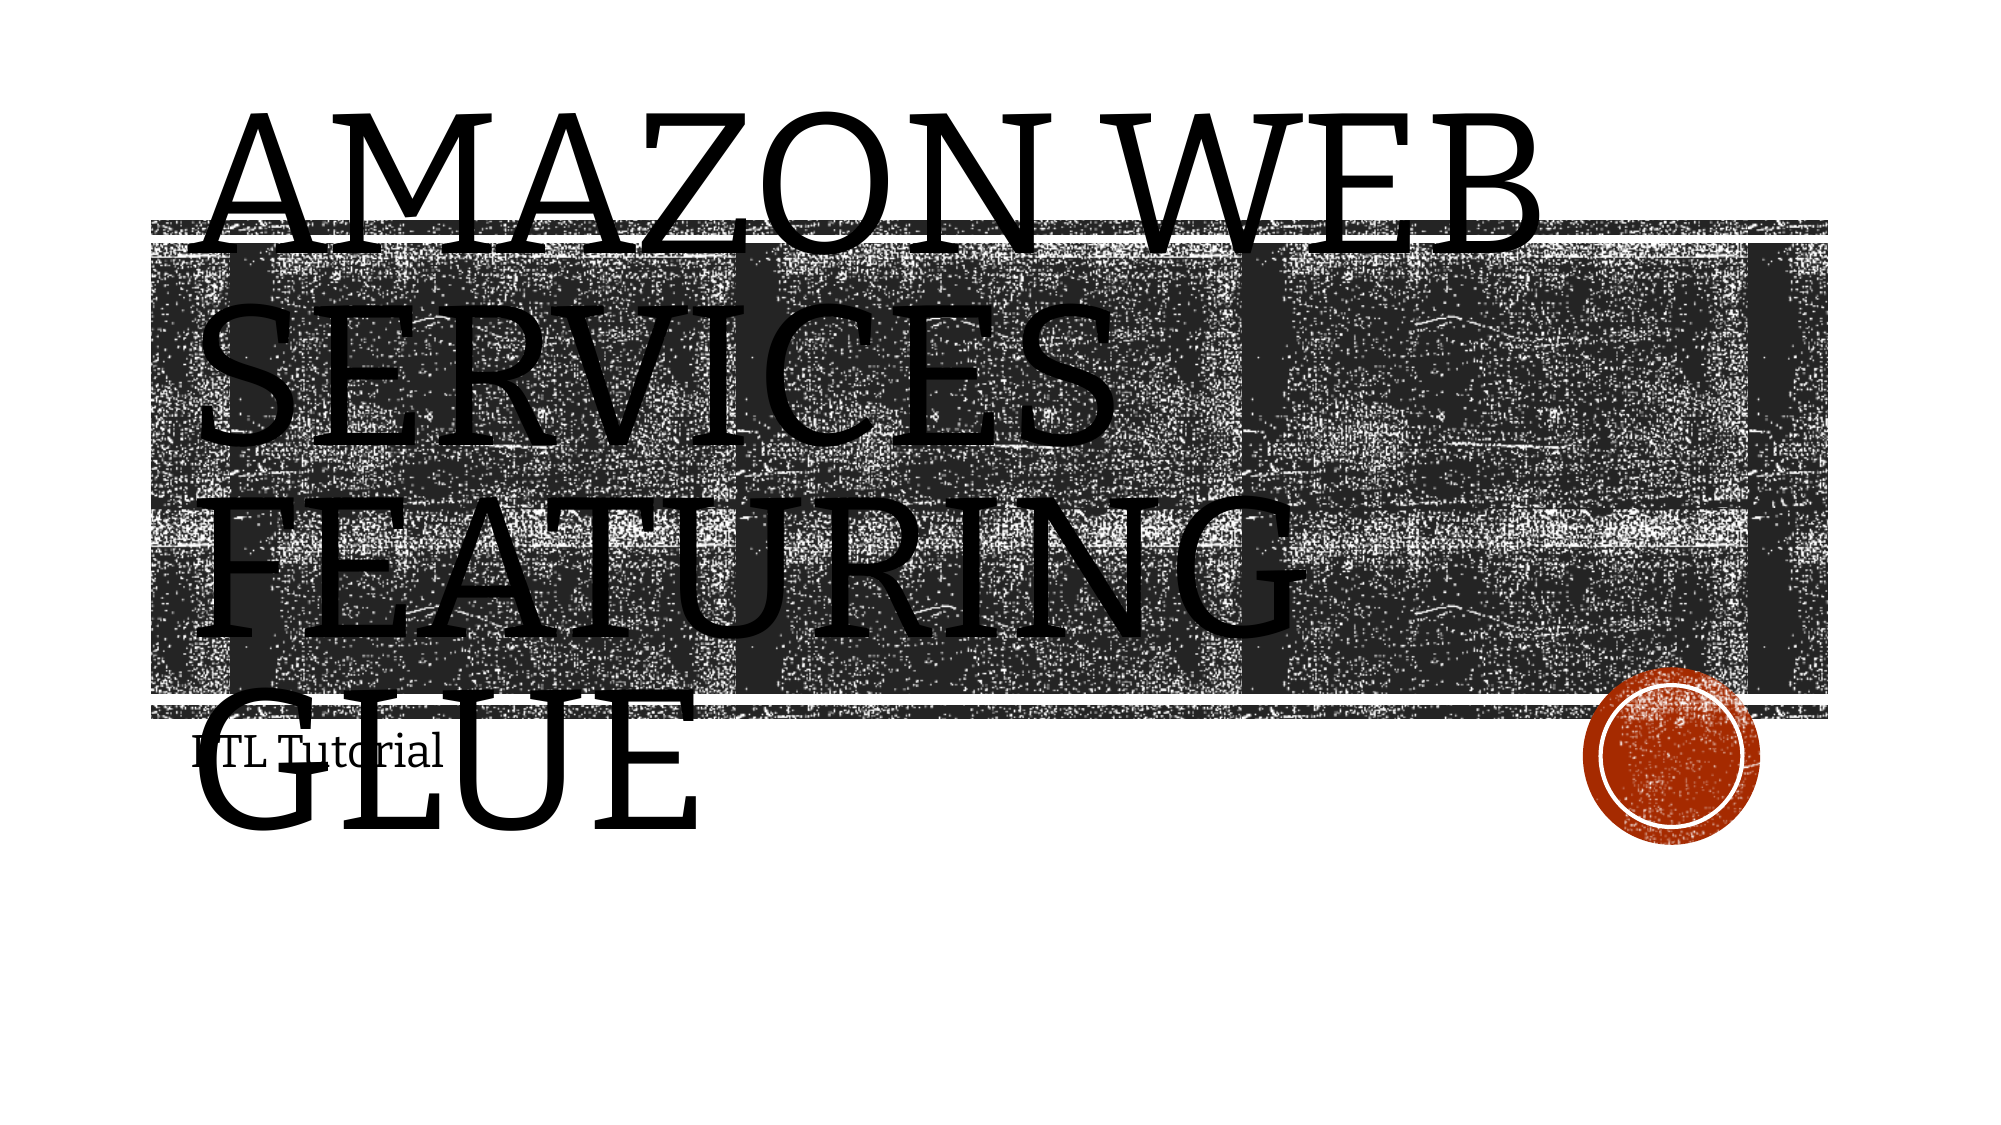

# Amazon Web services Featuring Glue
ETL Tutorial